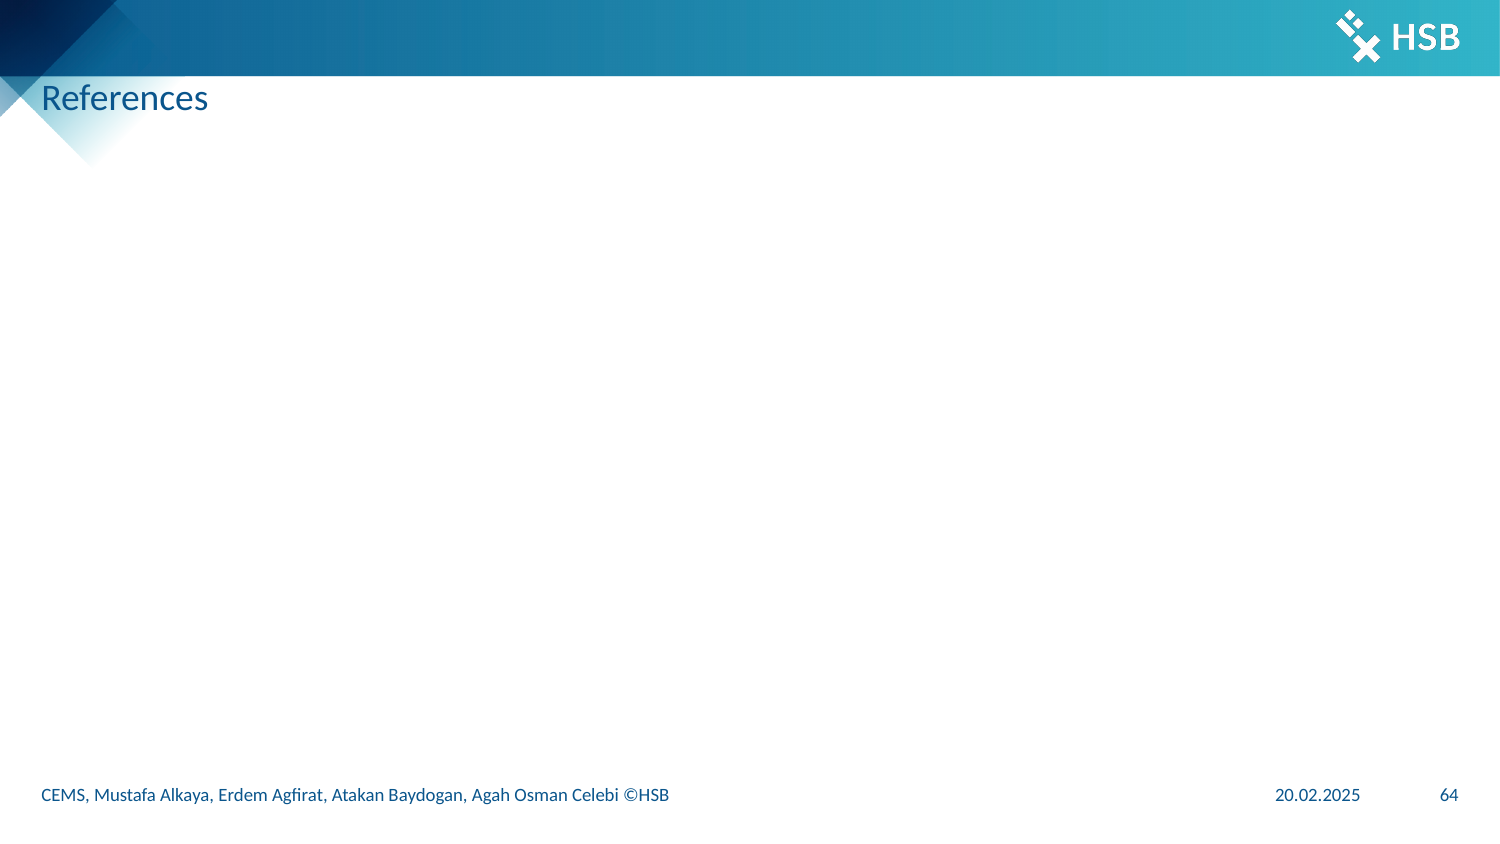

# References

CEMS, Mustafa Alkaya, Erdem Agfirat, Atakan Baydogan, Agah Osman Celebi ©HSB
20.02.2025
64